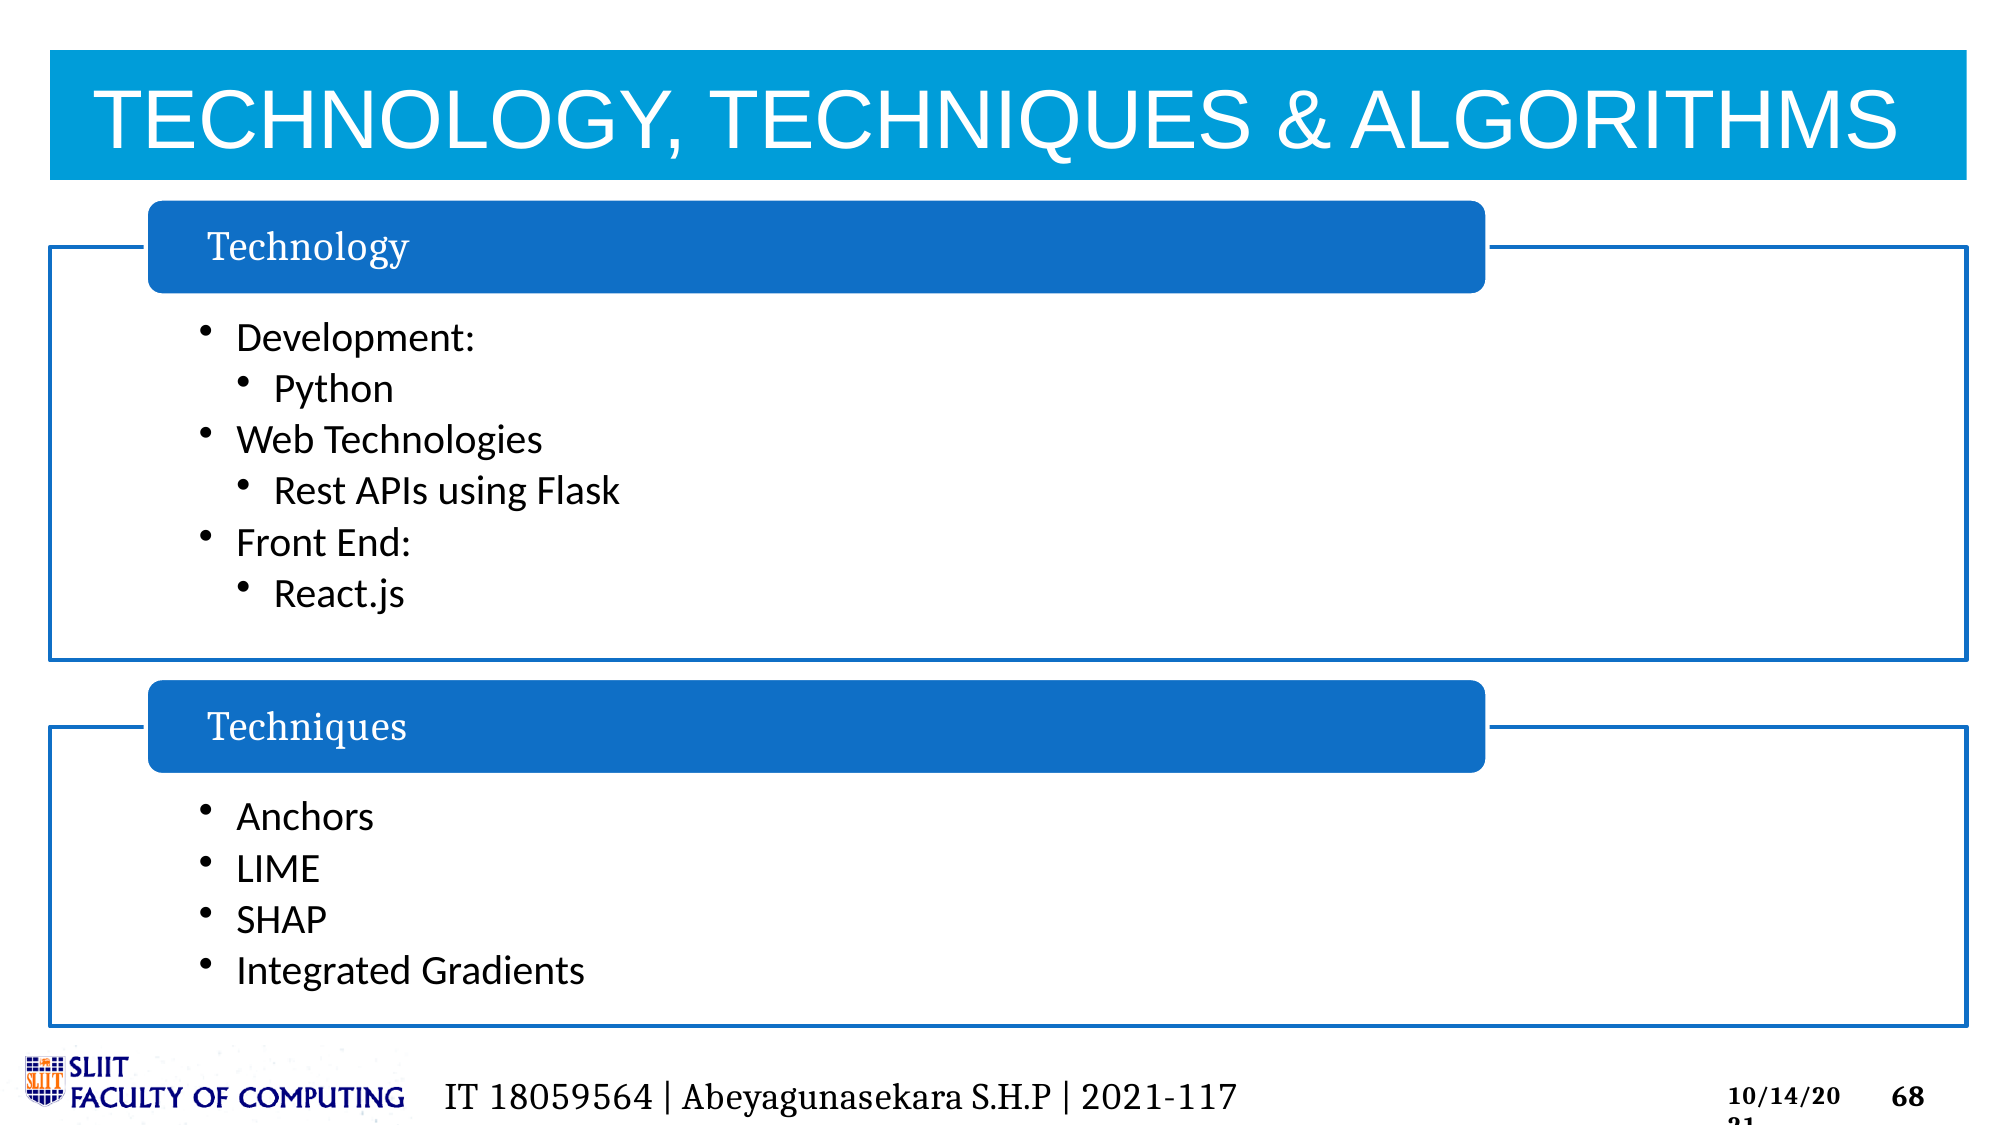

# TECHNOLOGY, TECHNIQUES & ALGORITHMS
Development:
Python
Web Technologies
Rest APIs using Flask
Front End:
React.js
Technology
Anchors
LIME
SHAP
Integrated Gradients
Techniques
IT18059564  |  ABEYAGUNASEKERA S.H.P  |  2021-117
IT 18059564 | Abeyagunasekara S.H.P | 2021-117